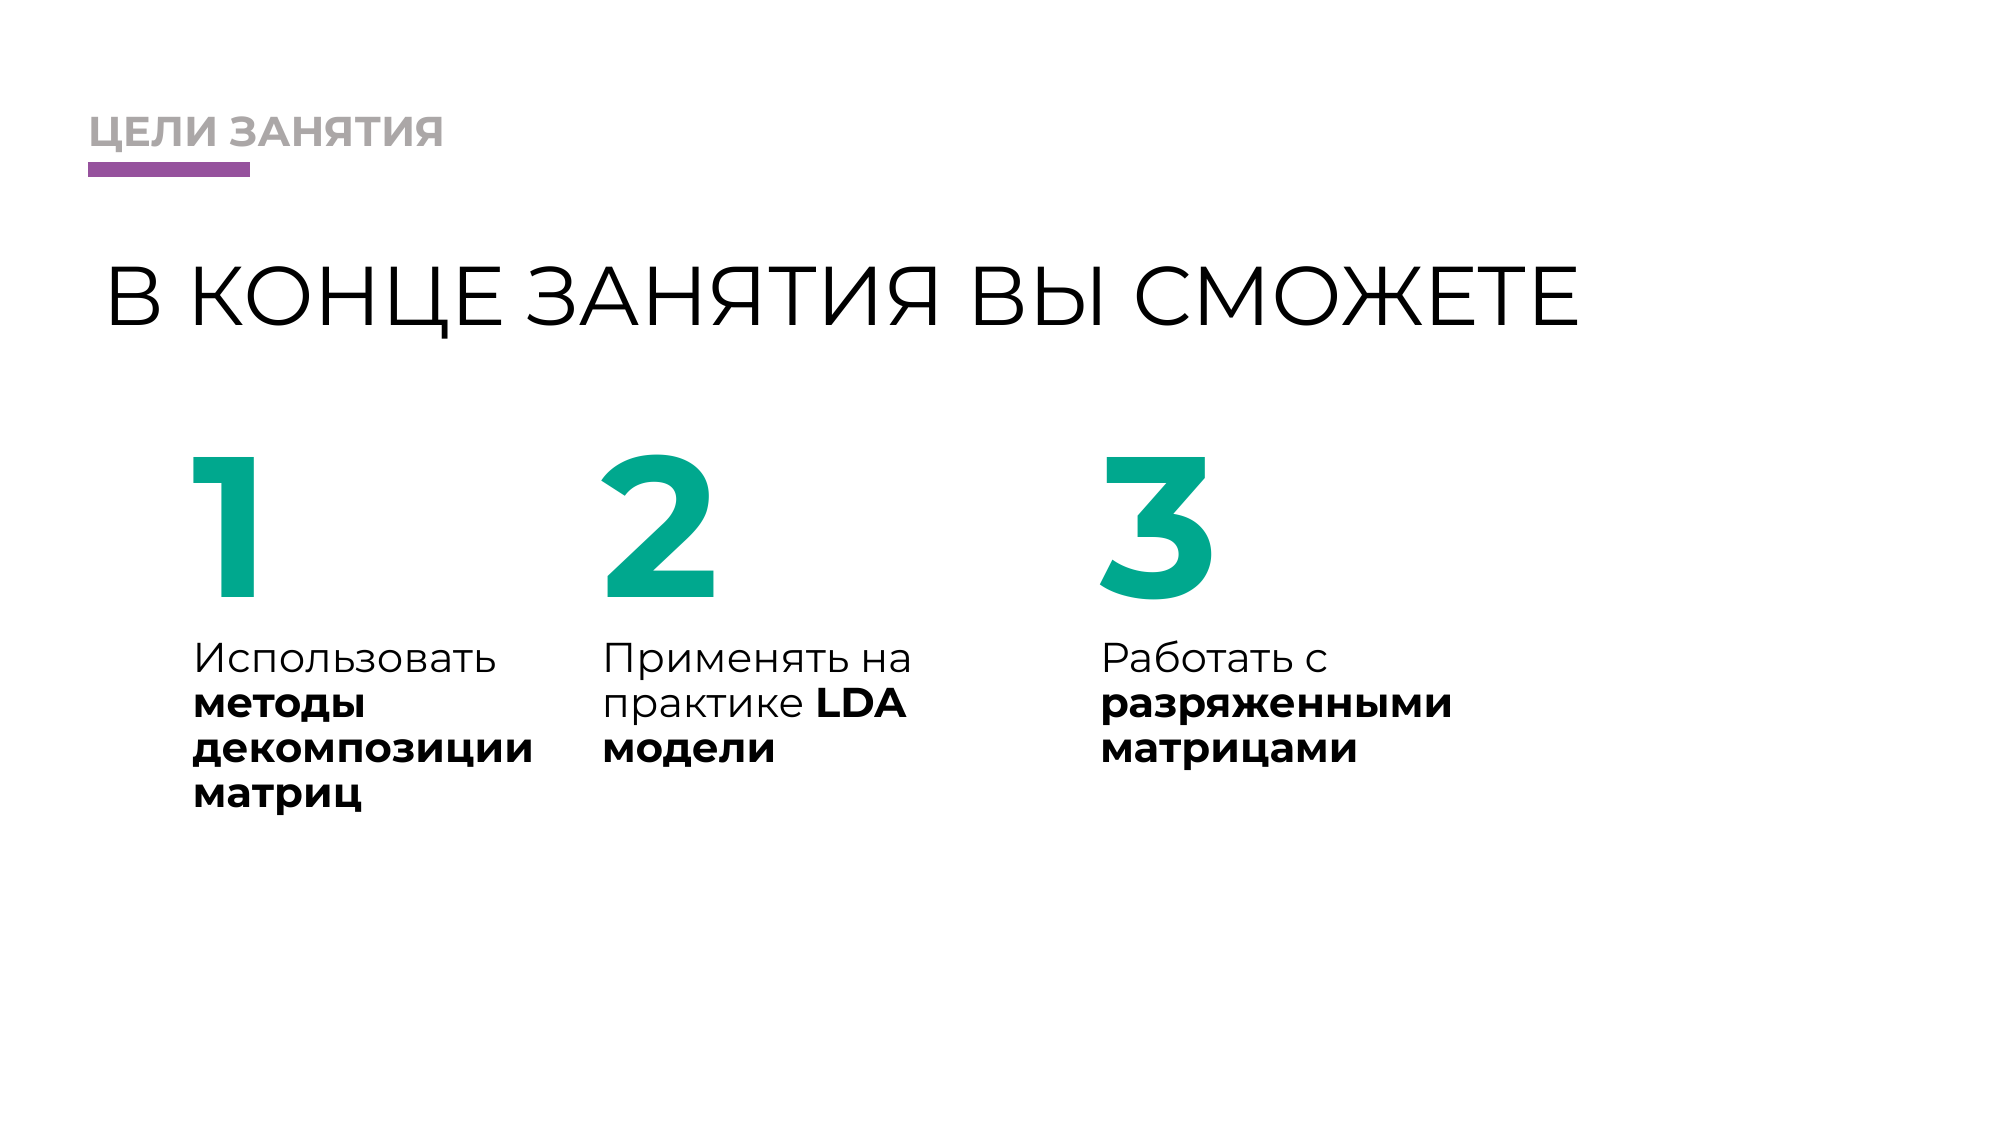

ЦЕЛИ ЗАНЯТИЯ
В КОНЦЕ ЗАНЯТИЯ ВЫ СМОЖЕТЕ
1
2
3
Использовать методы декомпозиции матриц
Применять на практике LDA модели
Работать с разряженными матрицами